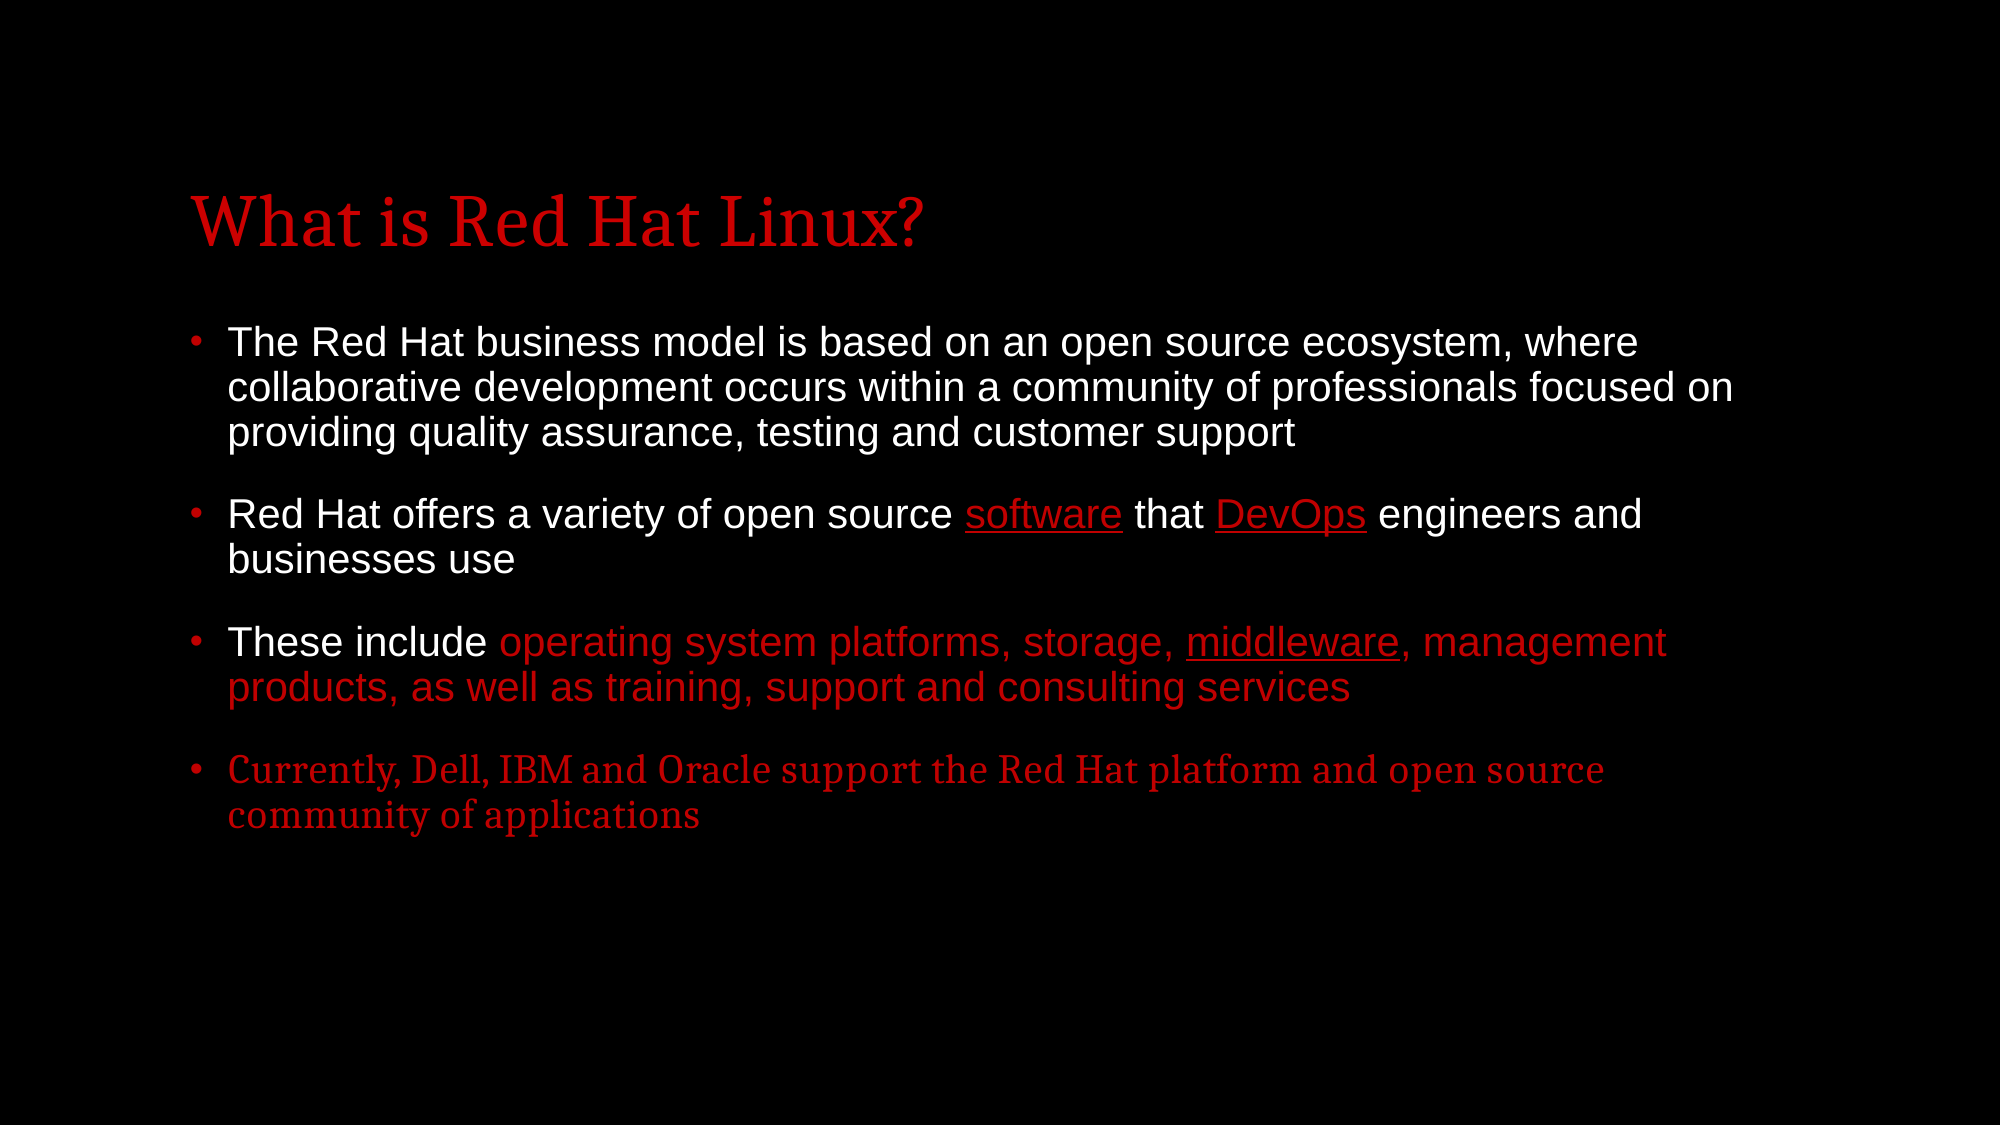

# What is Red Hat Linux?
The Red Hat business model is based on an open source ecosystem, where collaborative development occurs within a community of professionals focused on providing quality assurance, testing and customer support
Red Hat offers a variety of open source software that DevOps engineers and businesses use
These include operating system platforms, storage, middleware, management products, as well as training, support and consulting services
Currently, Dell, IBM and Oracle support the Red Hat platform and open source community of applications